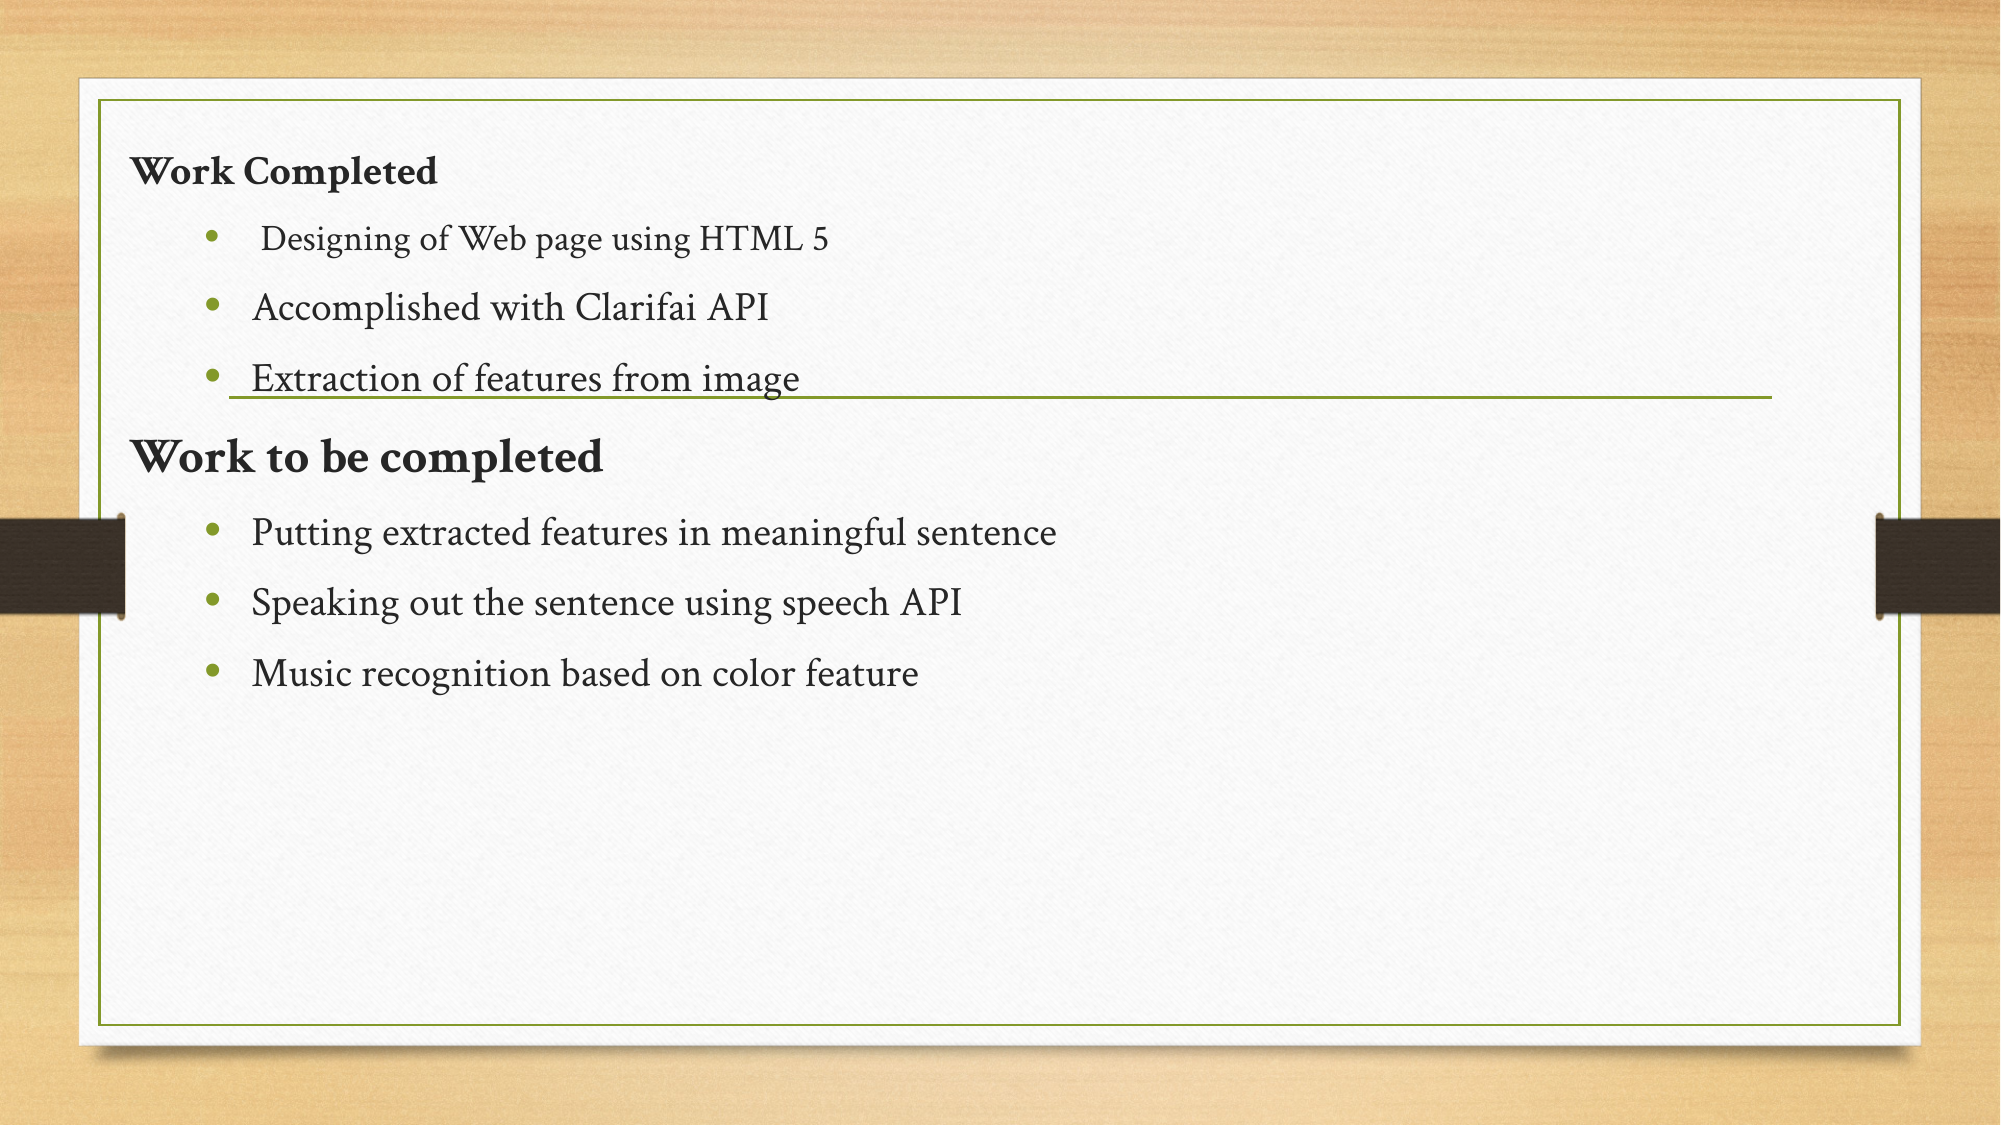

Work Completed
Designing of Web page using HTML 5
Accomplished with Clarifai API
Extraction of features from image
Work to be completed
Putting extracted features in meaningful sentence
Speaking out the sentence using speech API
Music recognition based on color feature